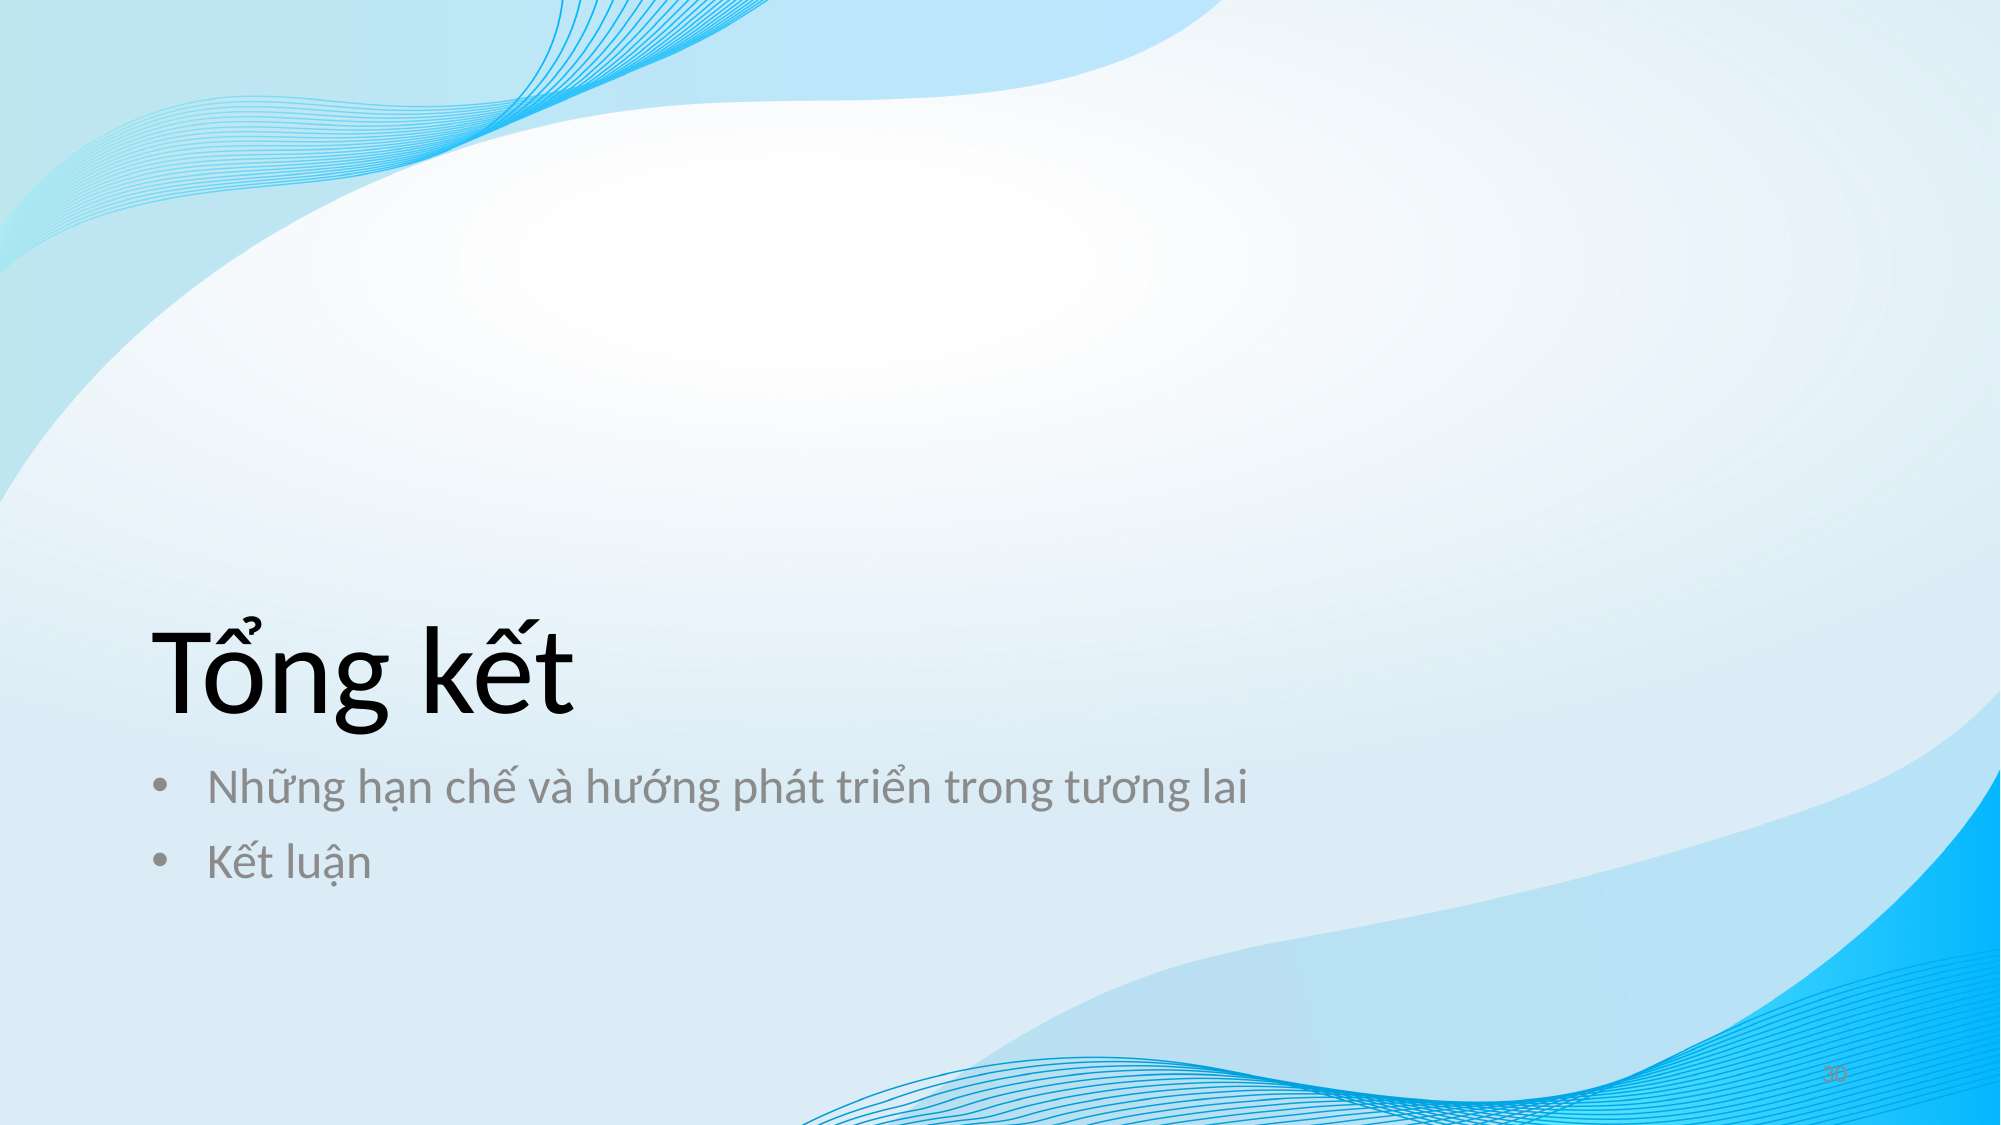

# Tổng kết
Những hạn chế và hướng phát triển trong tương lai
Kết luận
30